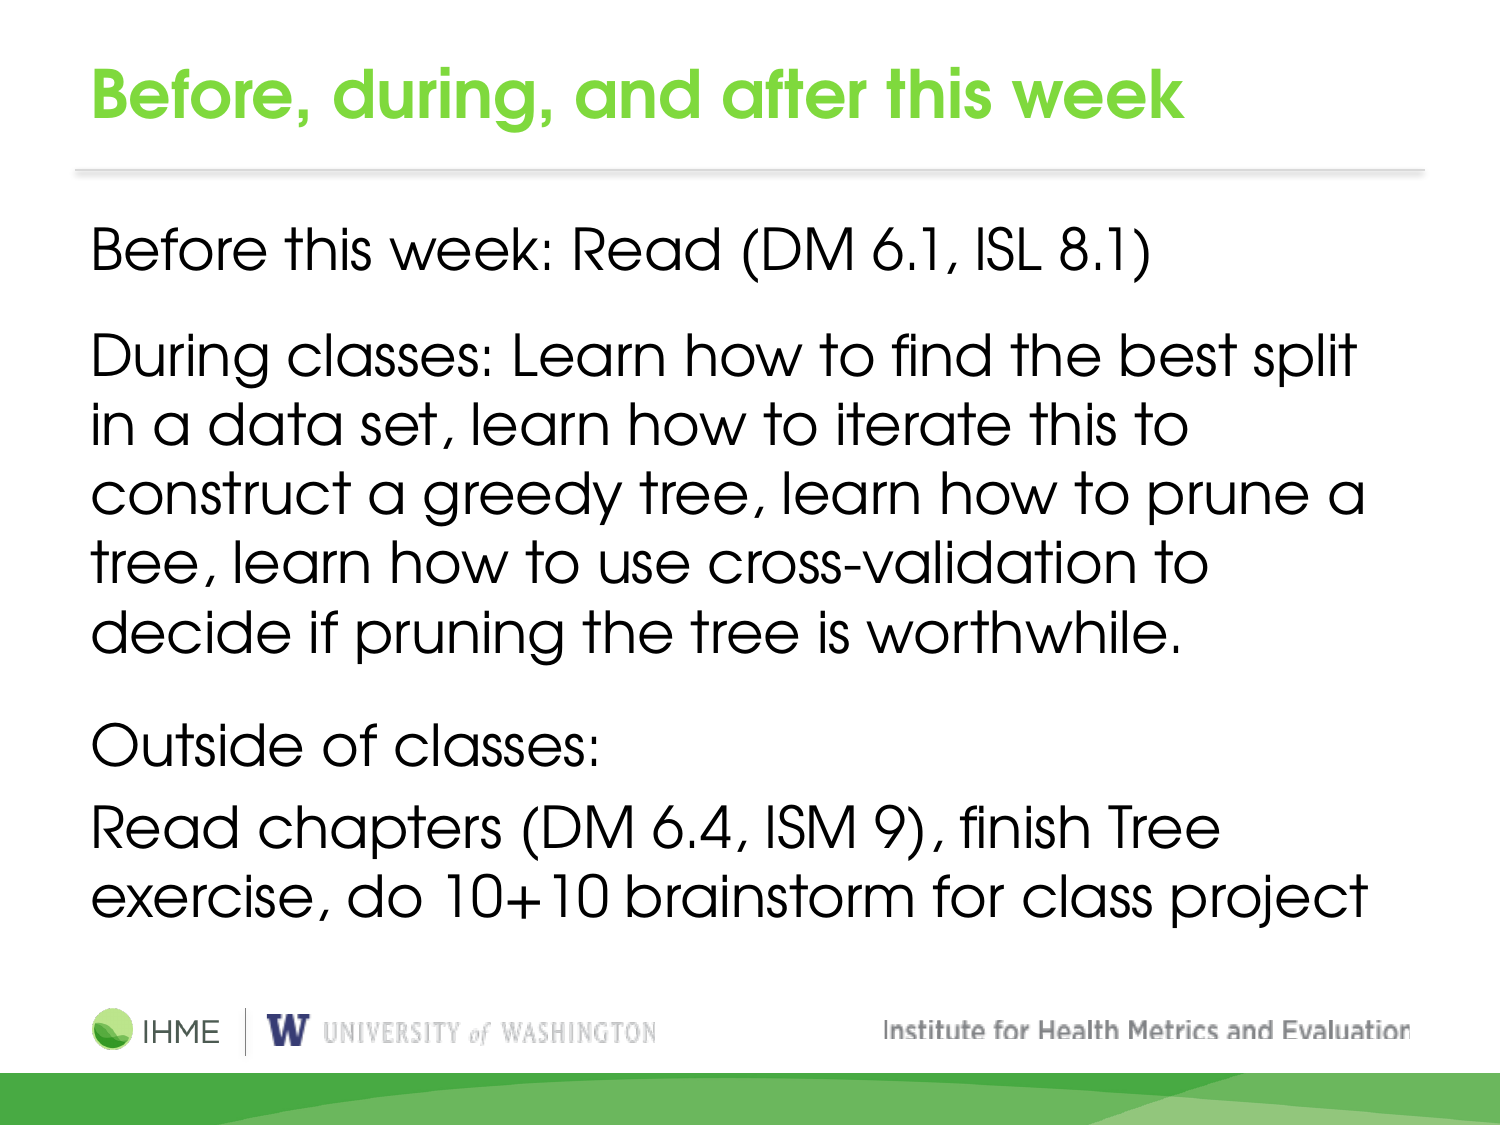

# Before, during, and after this week
Before this week: Read (DM 6.1, ISL 8.1)

During classes: Learn how to find the best split in a data set, learn how to iterate this to construct a greedy tree, learn how to prune a tree, learn how to use cross-validation to decide if pruning the tree is worthwhile.

Outside of classes:
Read chapters (DM 6.4, ISM 9), finish Tree exercise, do 10+10 brainstorm for class project